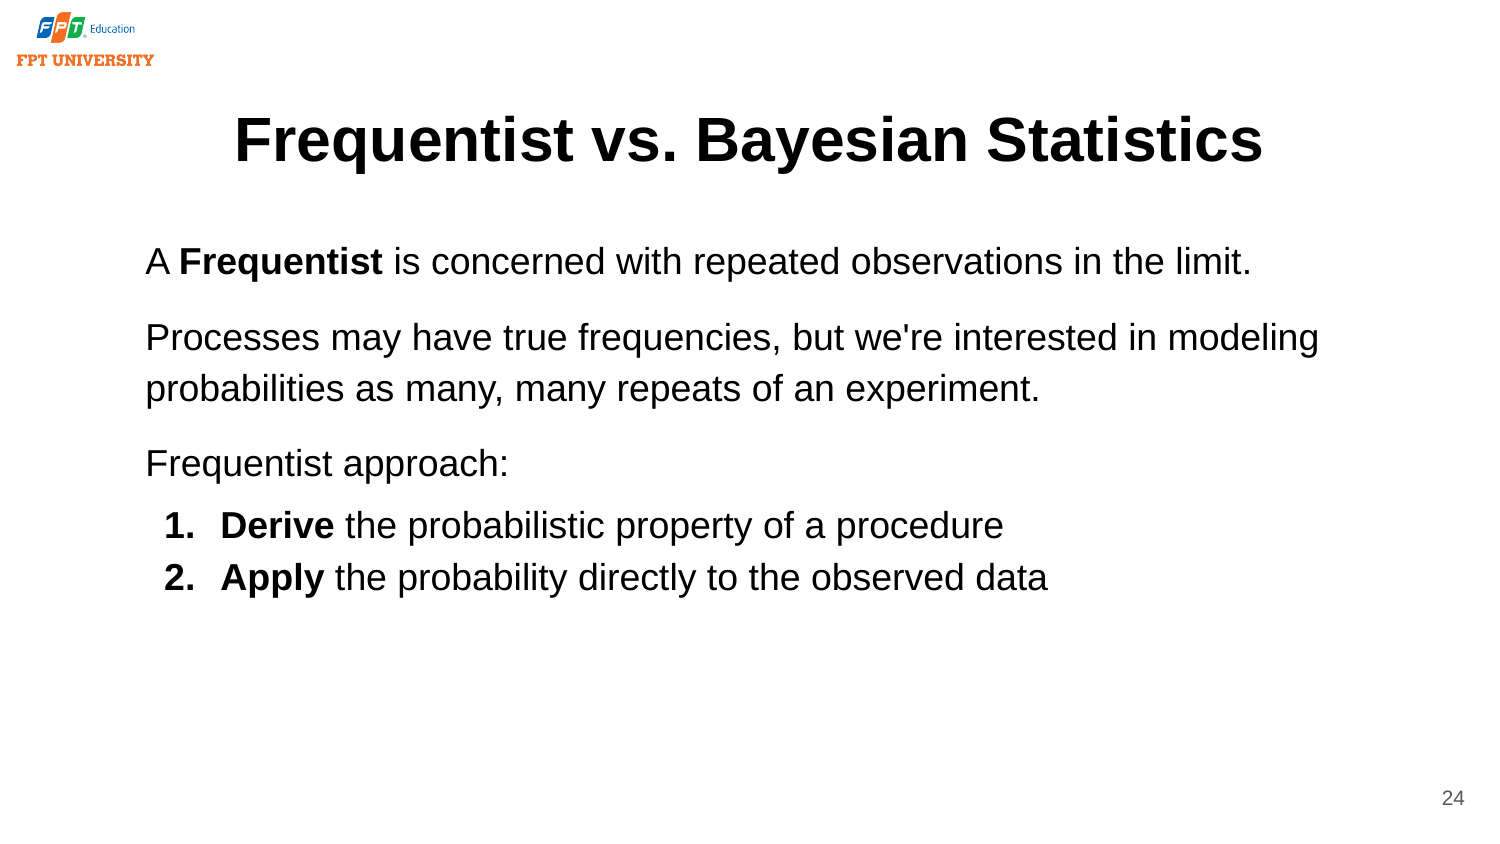

# Frequentist vs. Bayesian Statistics
A Frequentist is concerned with repeated observations in the limit.

Processes may have true frequencies, but we're interested in modeling probabilities as many, many repeats of an experiment.

Frequentist approach:
Derive the probabilistic property of a procedure
Apply the probability directly to the observed data
24